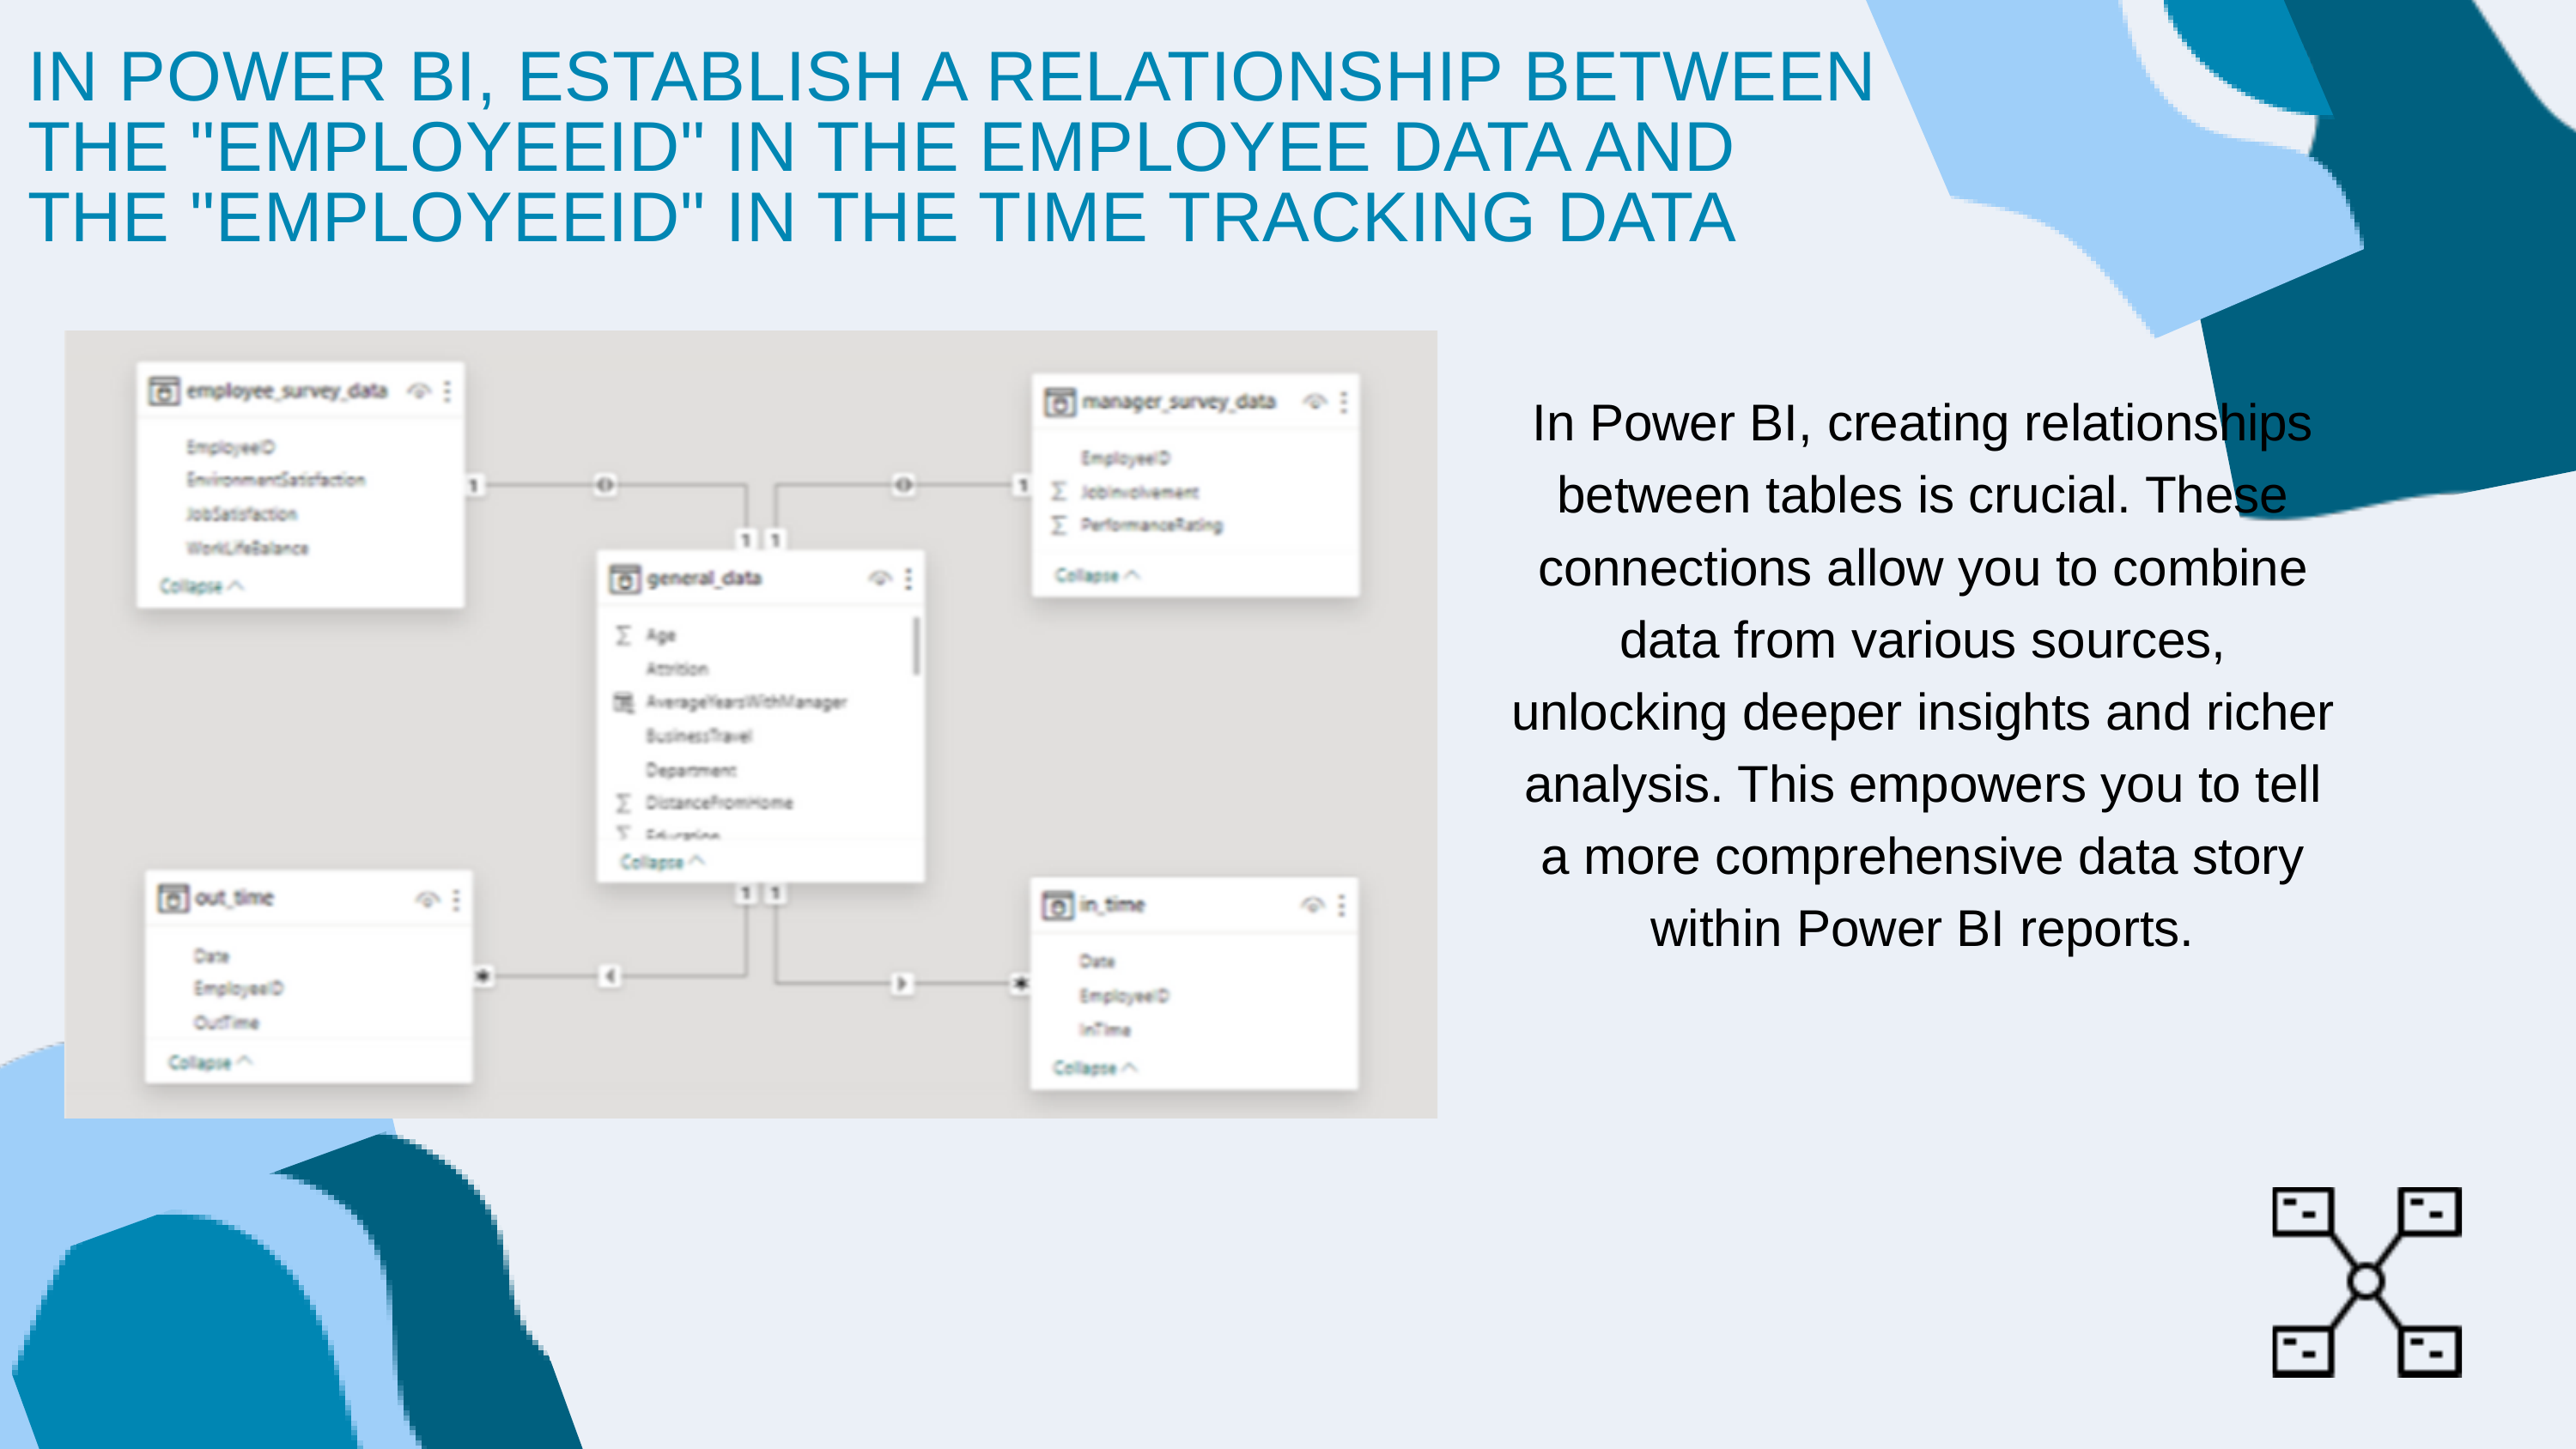

IN POWER BI, ESTABLISH A RELATIONSHIP BETWEEN THE "EMPLOYEEID" IN THE EMPLOYEE DATA AND THE "EMPLOYEEID" IN THE TIME TRACKING DATA

In Power BI, creating relationships between tables is crucial. These connections allow you to combine data from various sources, unlocking deeper insights and richer analysis. This empowers you to tell a more comprehensive data story within Power BI reports.